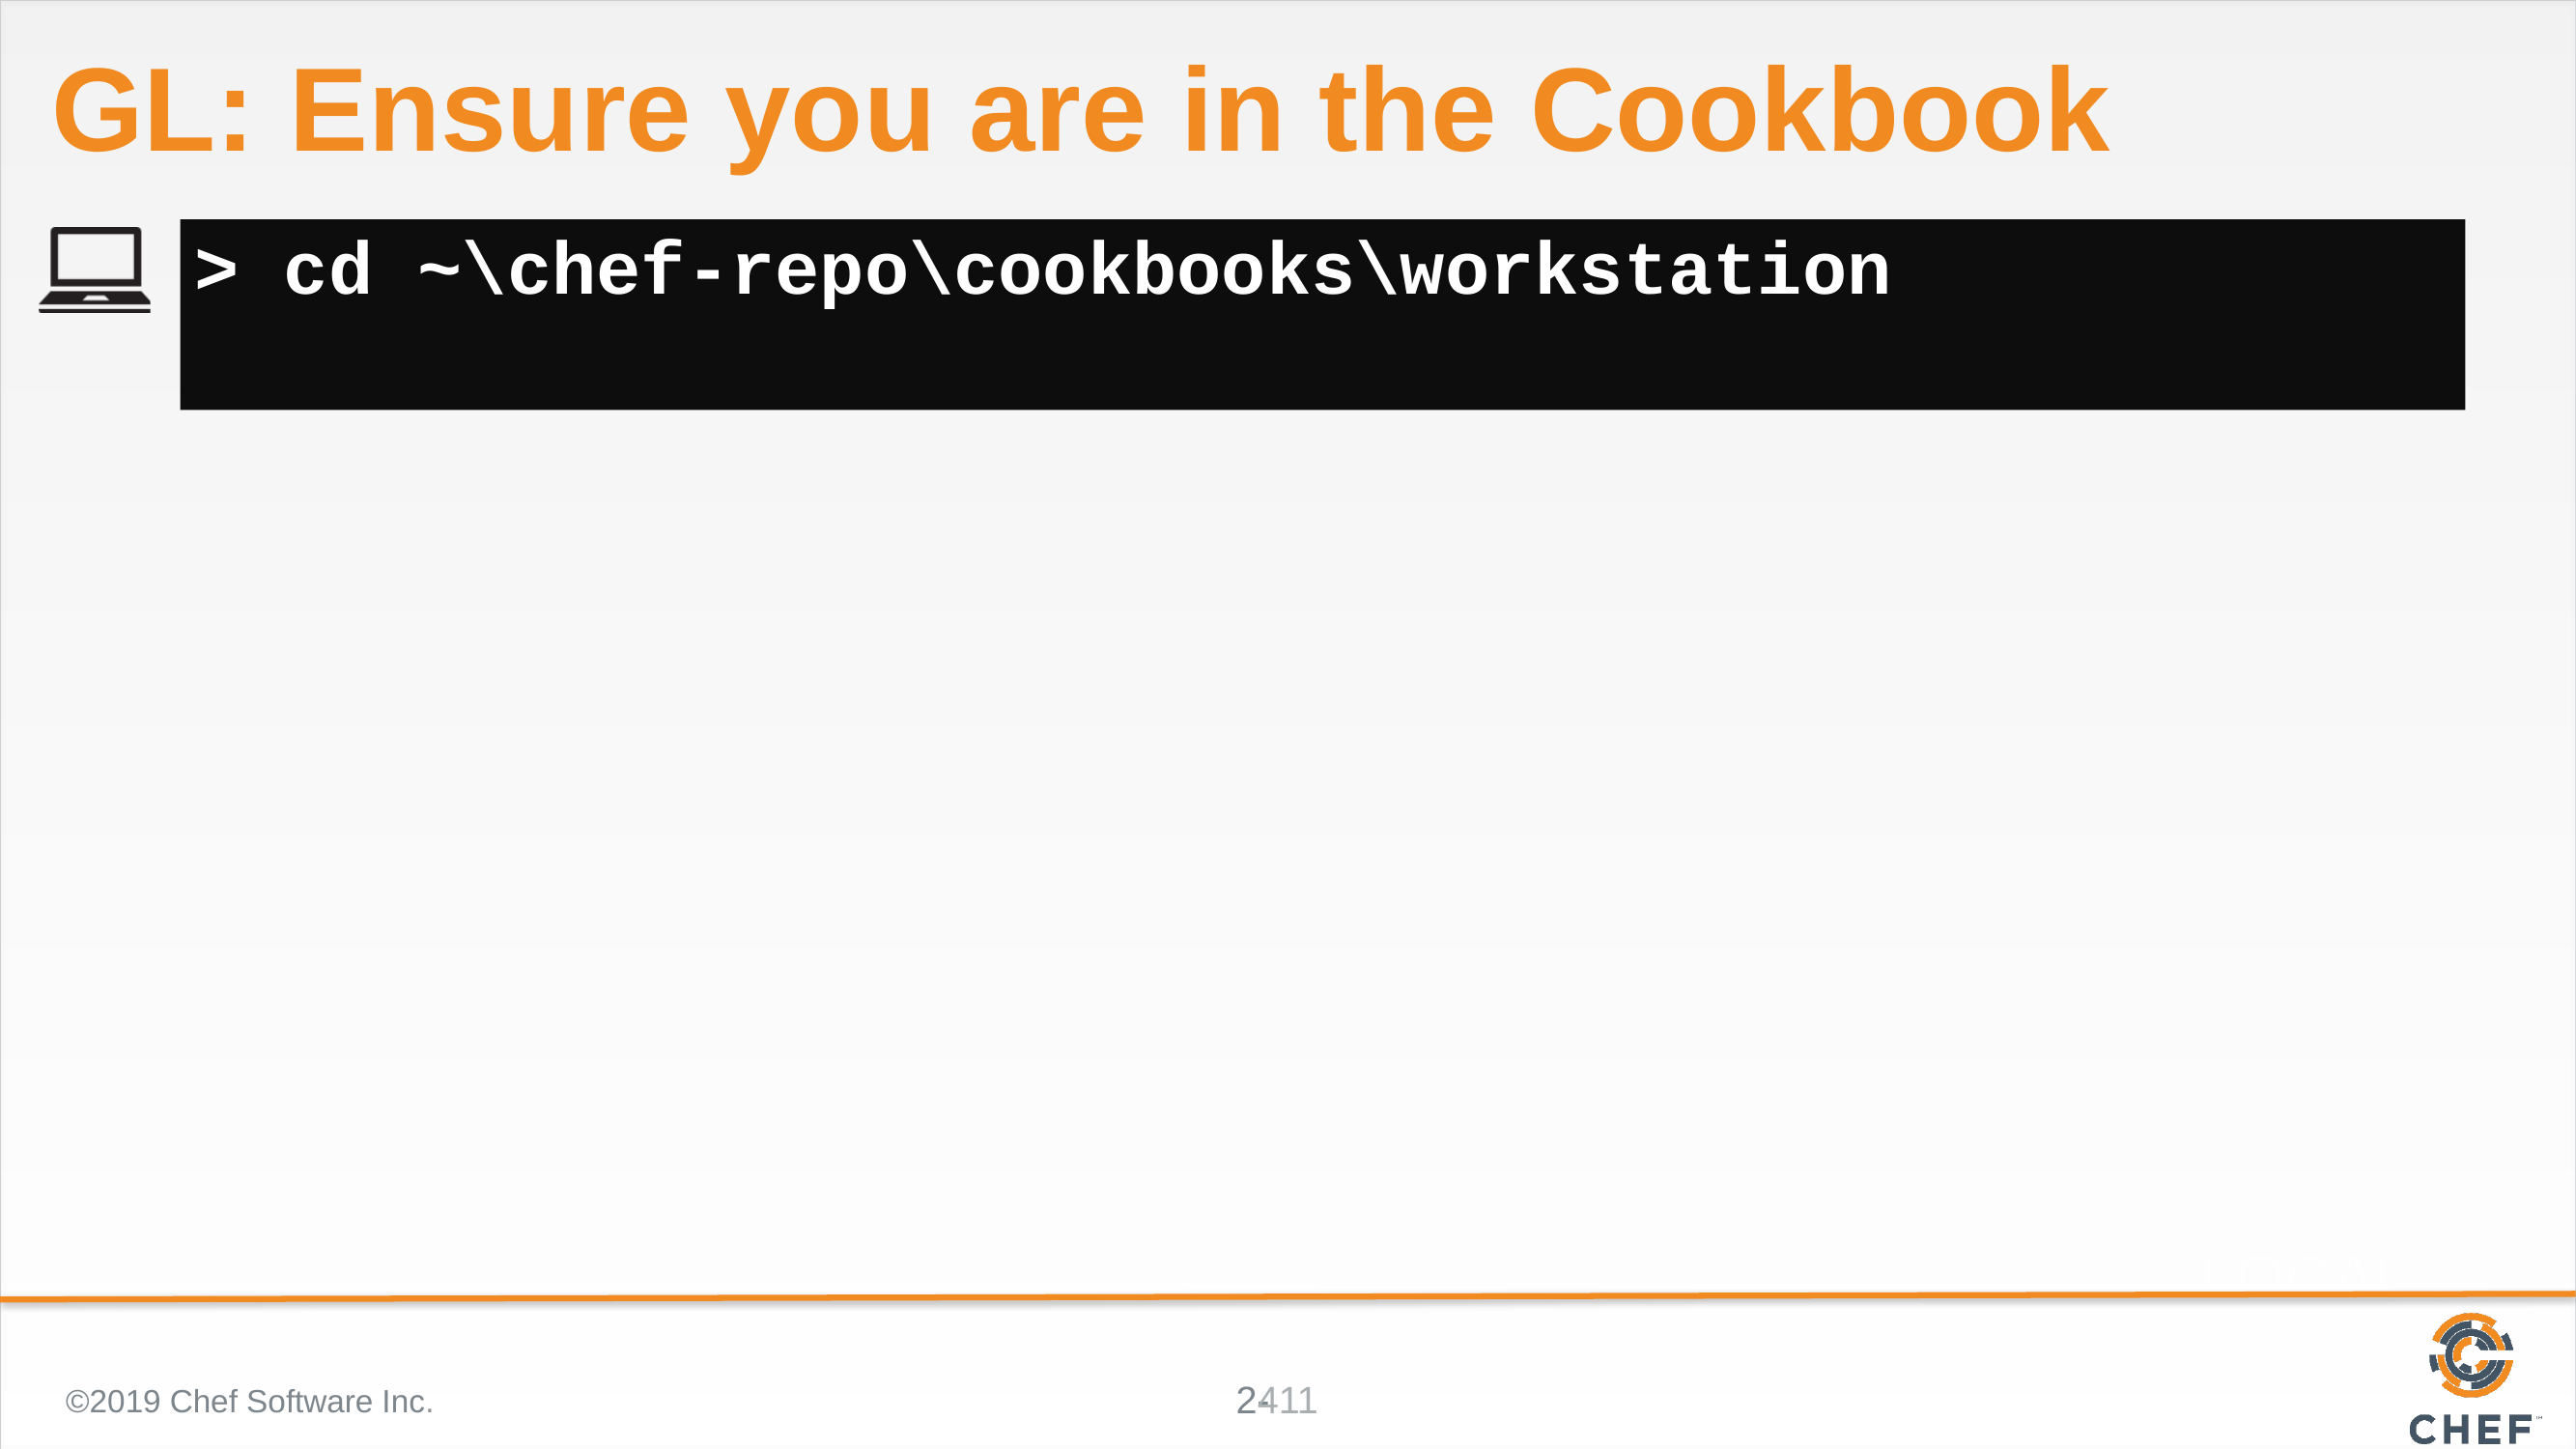

# GL: Ensure you are in the Cookbook
> cd ~\chef-repo\cookbooks\workstation

©2019 Chef Software Inc.
411